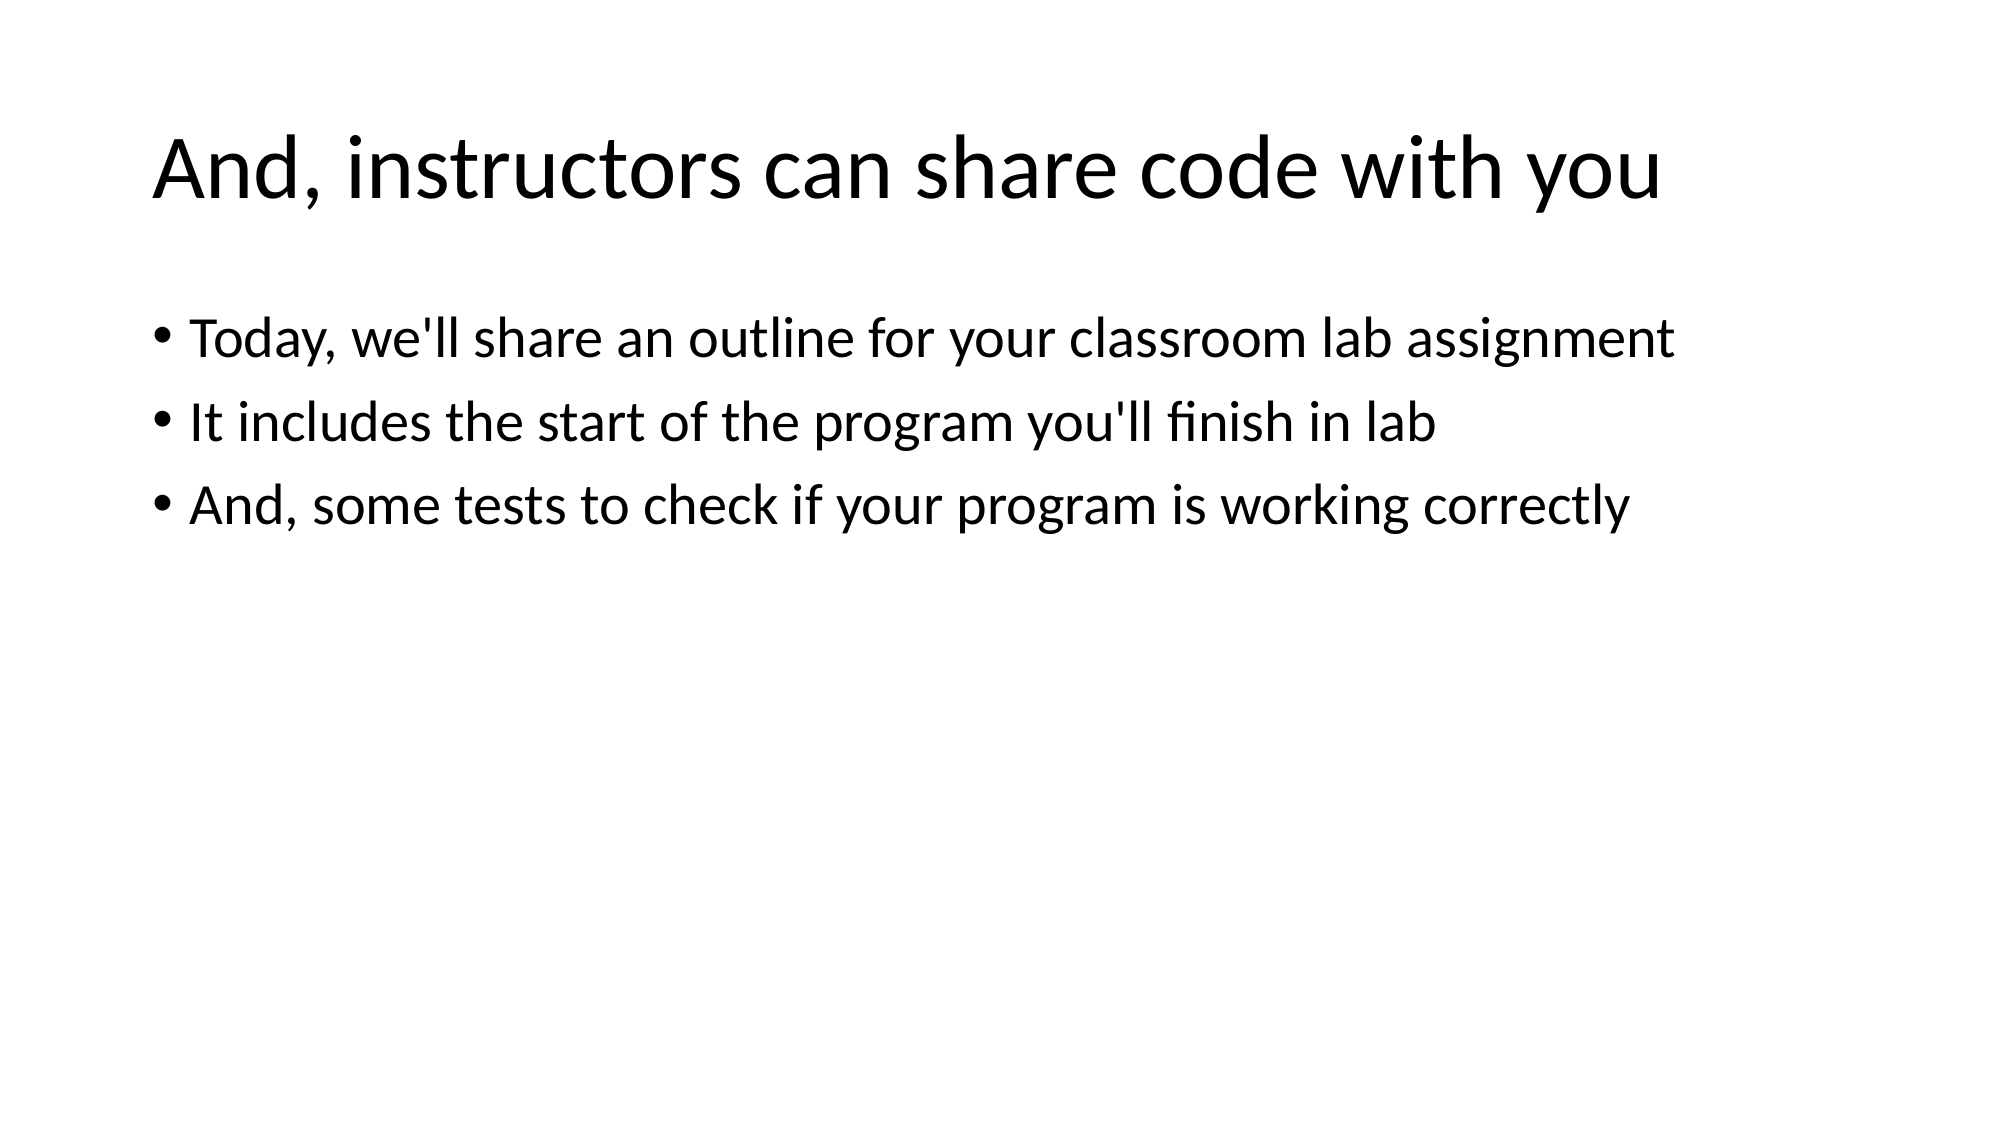

# And, instructors can share code with you
Today, we'll share an outline for your classroom lab assignment
It includes the start of the program you'll finish in lab
And, some tests to check if your program is working correctly